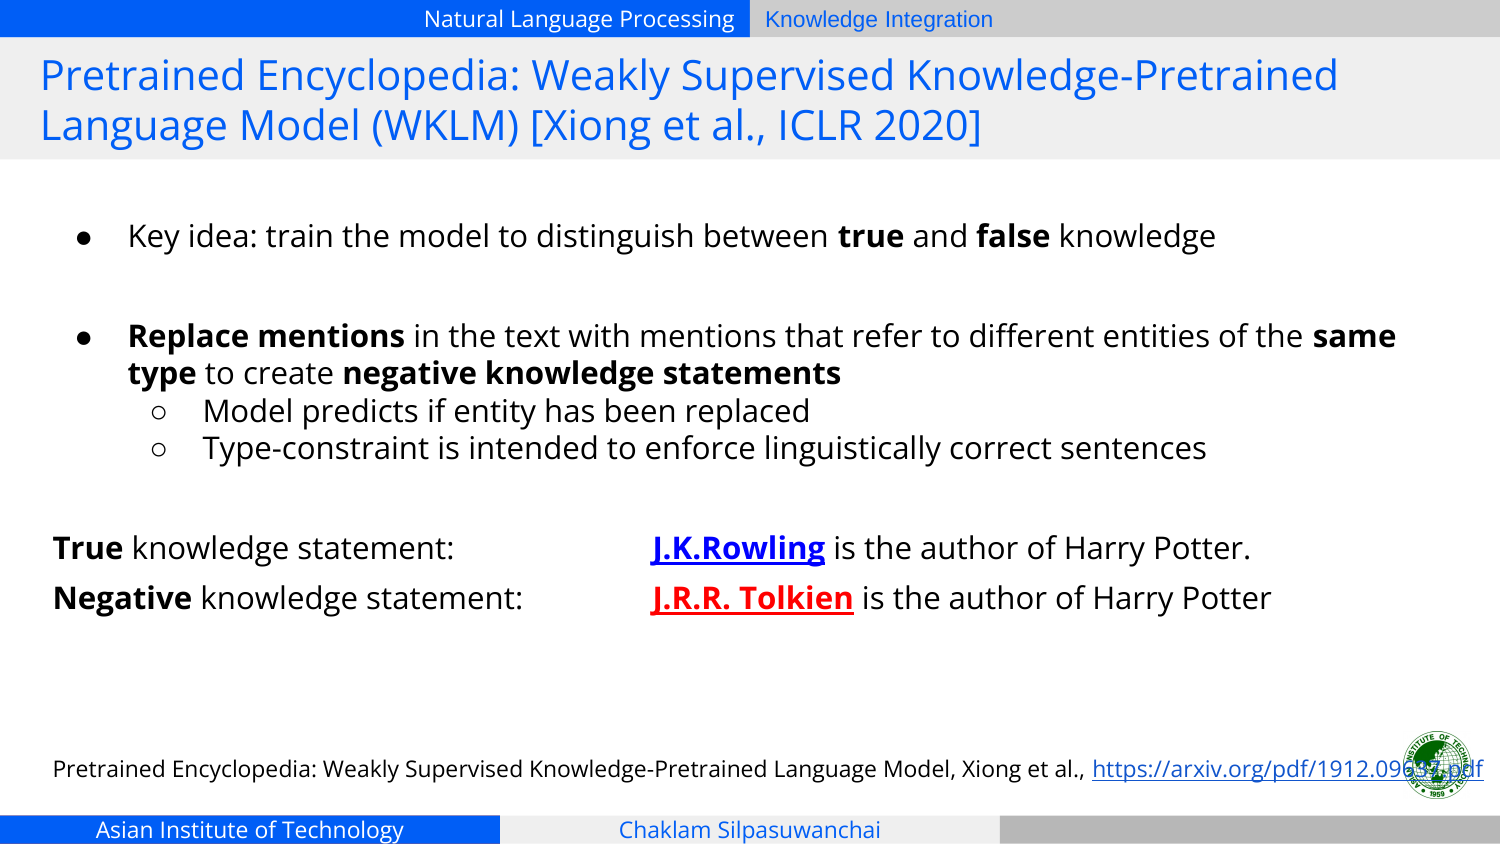

# Pretrained Encyclopedia: Weakly Supervised Knowledge-Pretrained Language Model (WKLM) [Xiong et al., ICLR 2020]
Key idea: train the model to distinguish between true and false knowledge

Replace mentions in the text with mentions that refer to different entities of the same type to create negative knowledge statements
Model predicts if entity has been replaced
Type-constraint is intended to enforce linguistically correct sentences

True knowledge statement: 		J.K.Rowling is the author of Harry Potter.
Negative knowledge statement:	J.R.R. Tolkien is the author of Harry Potter
Pretrained Encyclopedia: Weakly Supervised Knowledge-Pretrained Language Model, Xiong et al., https://arxiv.org/pdf/1912.09637.pdf